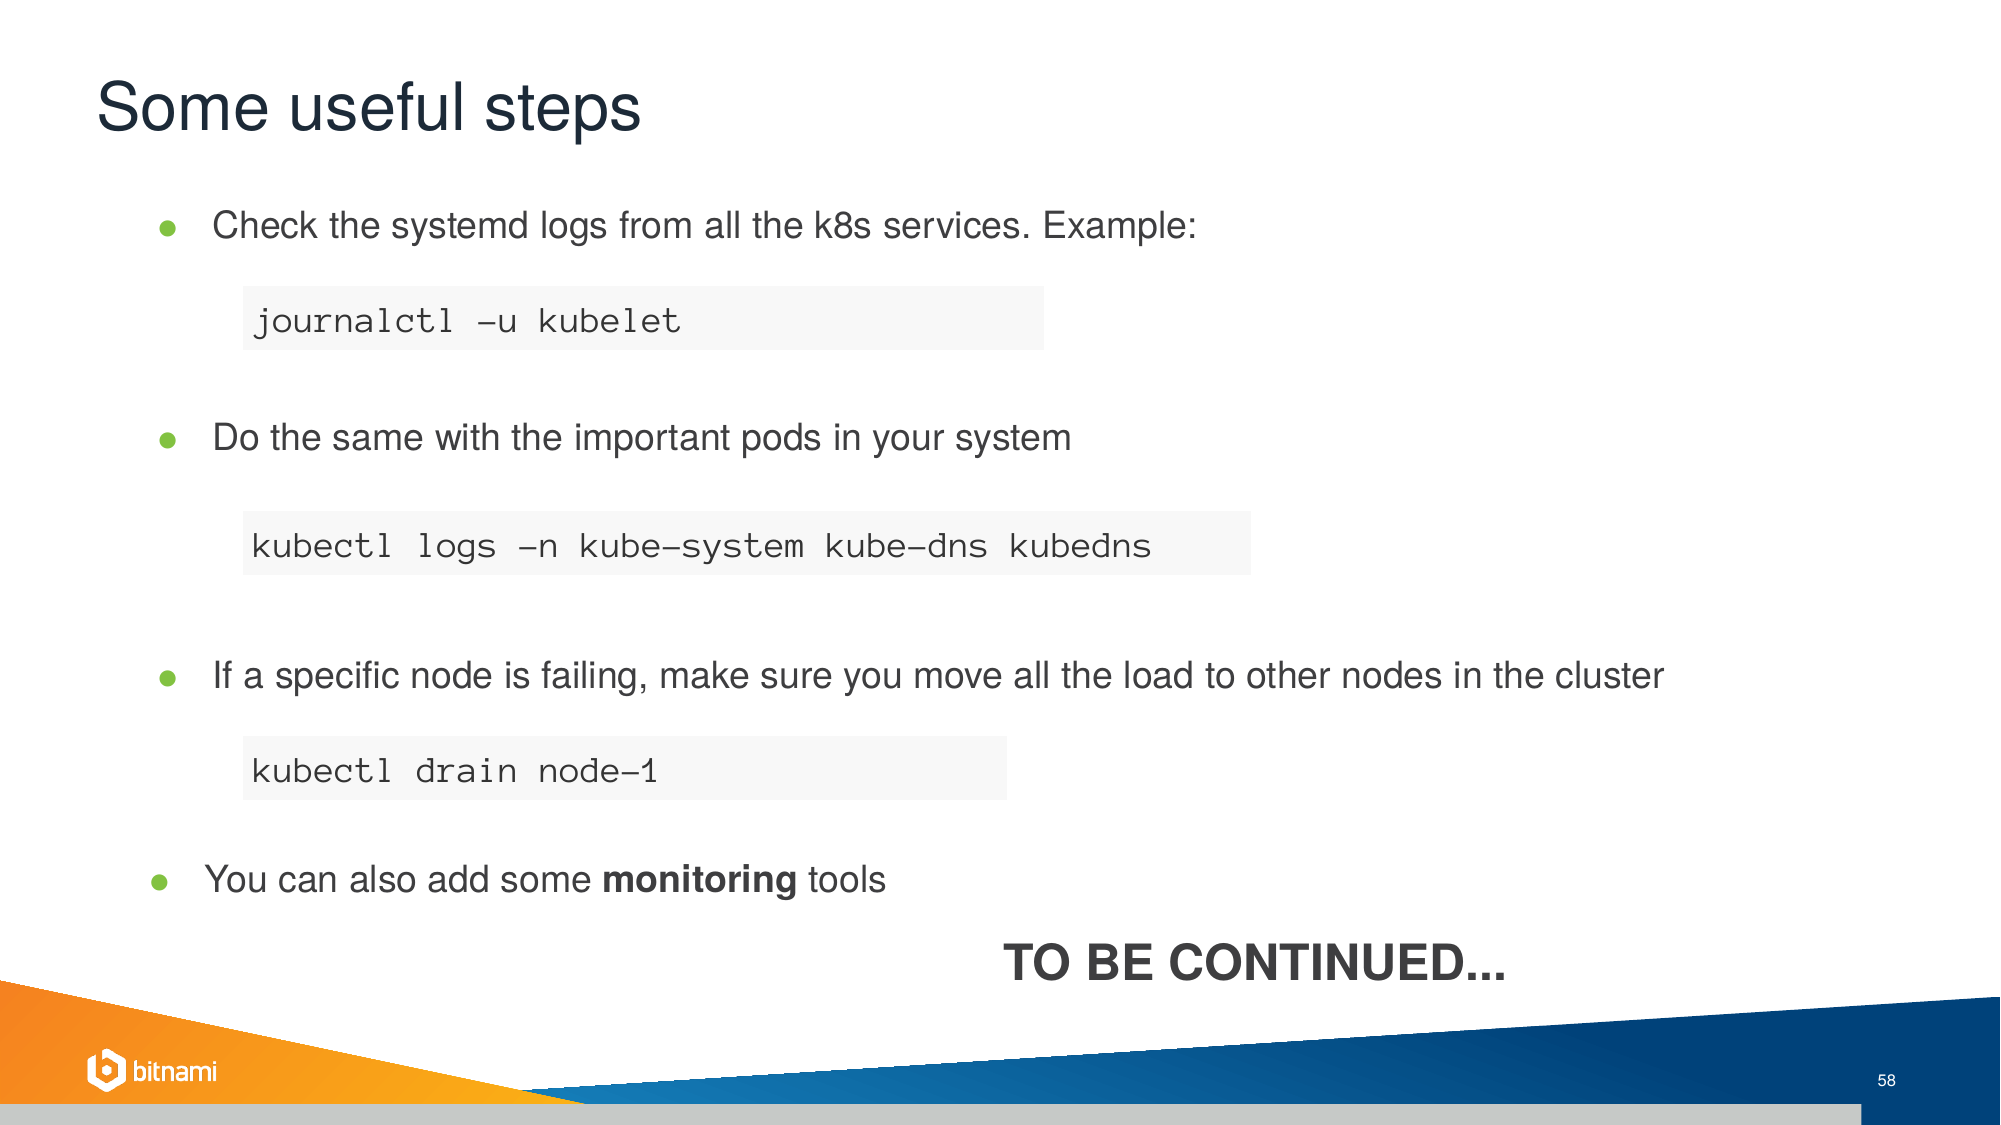

# Some useful steps
Check the systemd logs from all the k8s services. Example:
| journalctl -u kubelet |
| --- |
Do the same with the important pods in your system
| kubectl logs -n kube-system kube-dns kubedns |
| --- |
If a specific node is failing, make sure you move all the load to other nodes in the cluster
| kubectl drain node-1 |
| --- |
You can also add some monitoring tools
TO BE CONTINUED...
58